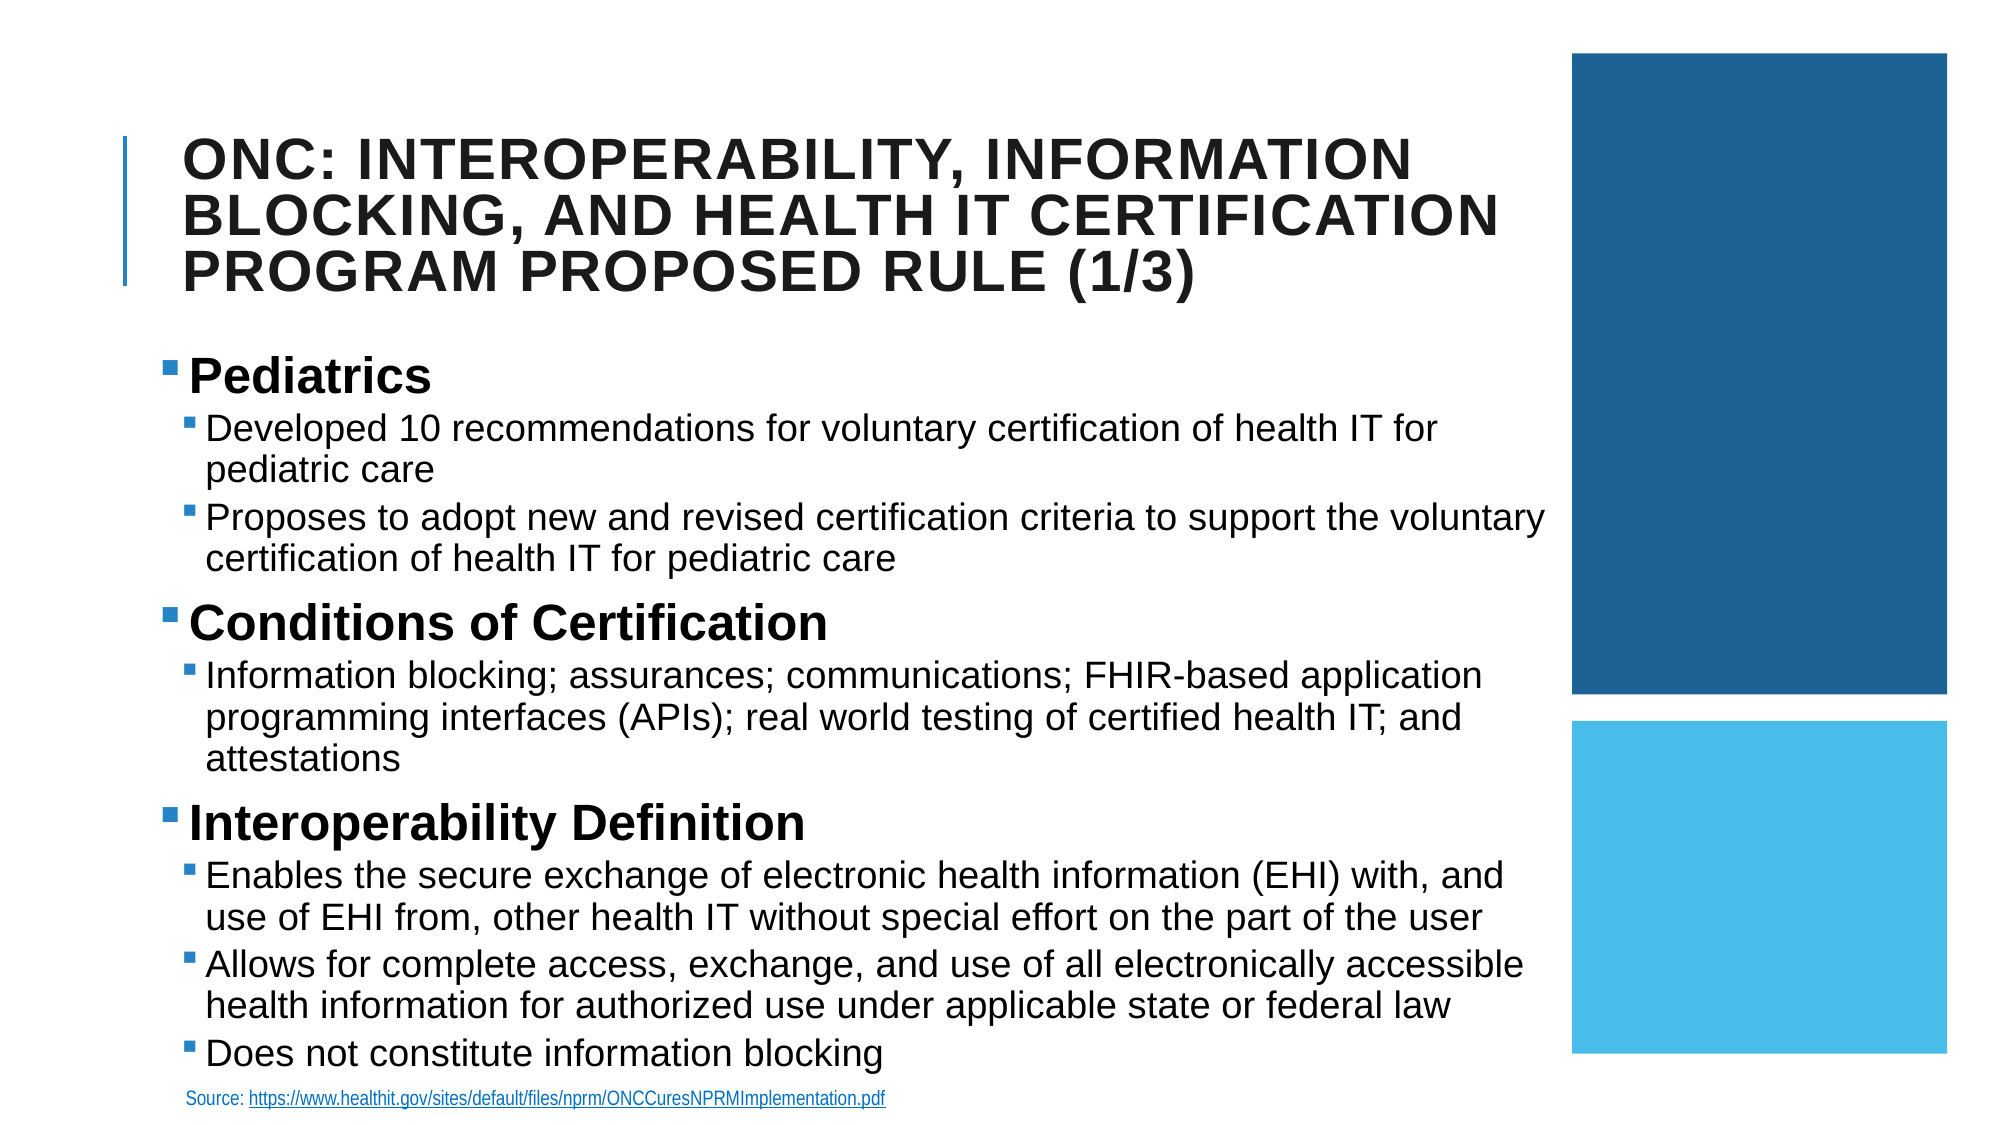

# ONC: INTEROPERABILITY, INFORMATION BLOCKING, AND HEALTH IT CERTIFICATION PROGRAM PROPOSED RULE (1/3)
 Pediatrics
Developed 10 recommendations for voluntary certification of health IT for pediatric care
Proposes to adopt new and revised certification criteria to support the voluntary certification of health IT for pediatric care
 Conditions of Certification
Information blocking; assurances; communications; FHIR-based application programming interfaces (APIs); real world testing of certified health IT; and attestations
 Interoperability Definition
Enables the secure exchange of electronic health information (EHI) with, and use of EHI from, other health IT without special effort on the part of the user
Allows for complete access, exchange, and use of all electronically accessible health information for authorized use under applicable state or federal law
Does not constitute information blocking

Source: https://www.healthit.gov/sites/default/files/nprm/ONCCuresNPRMImplementation.pdf